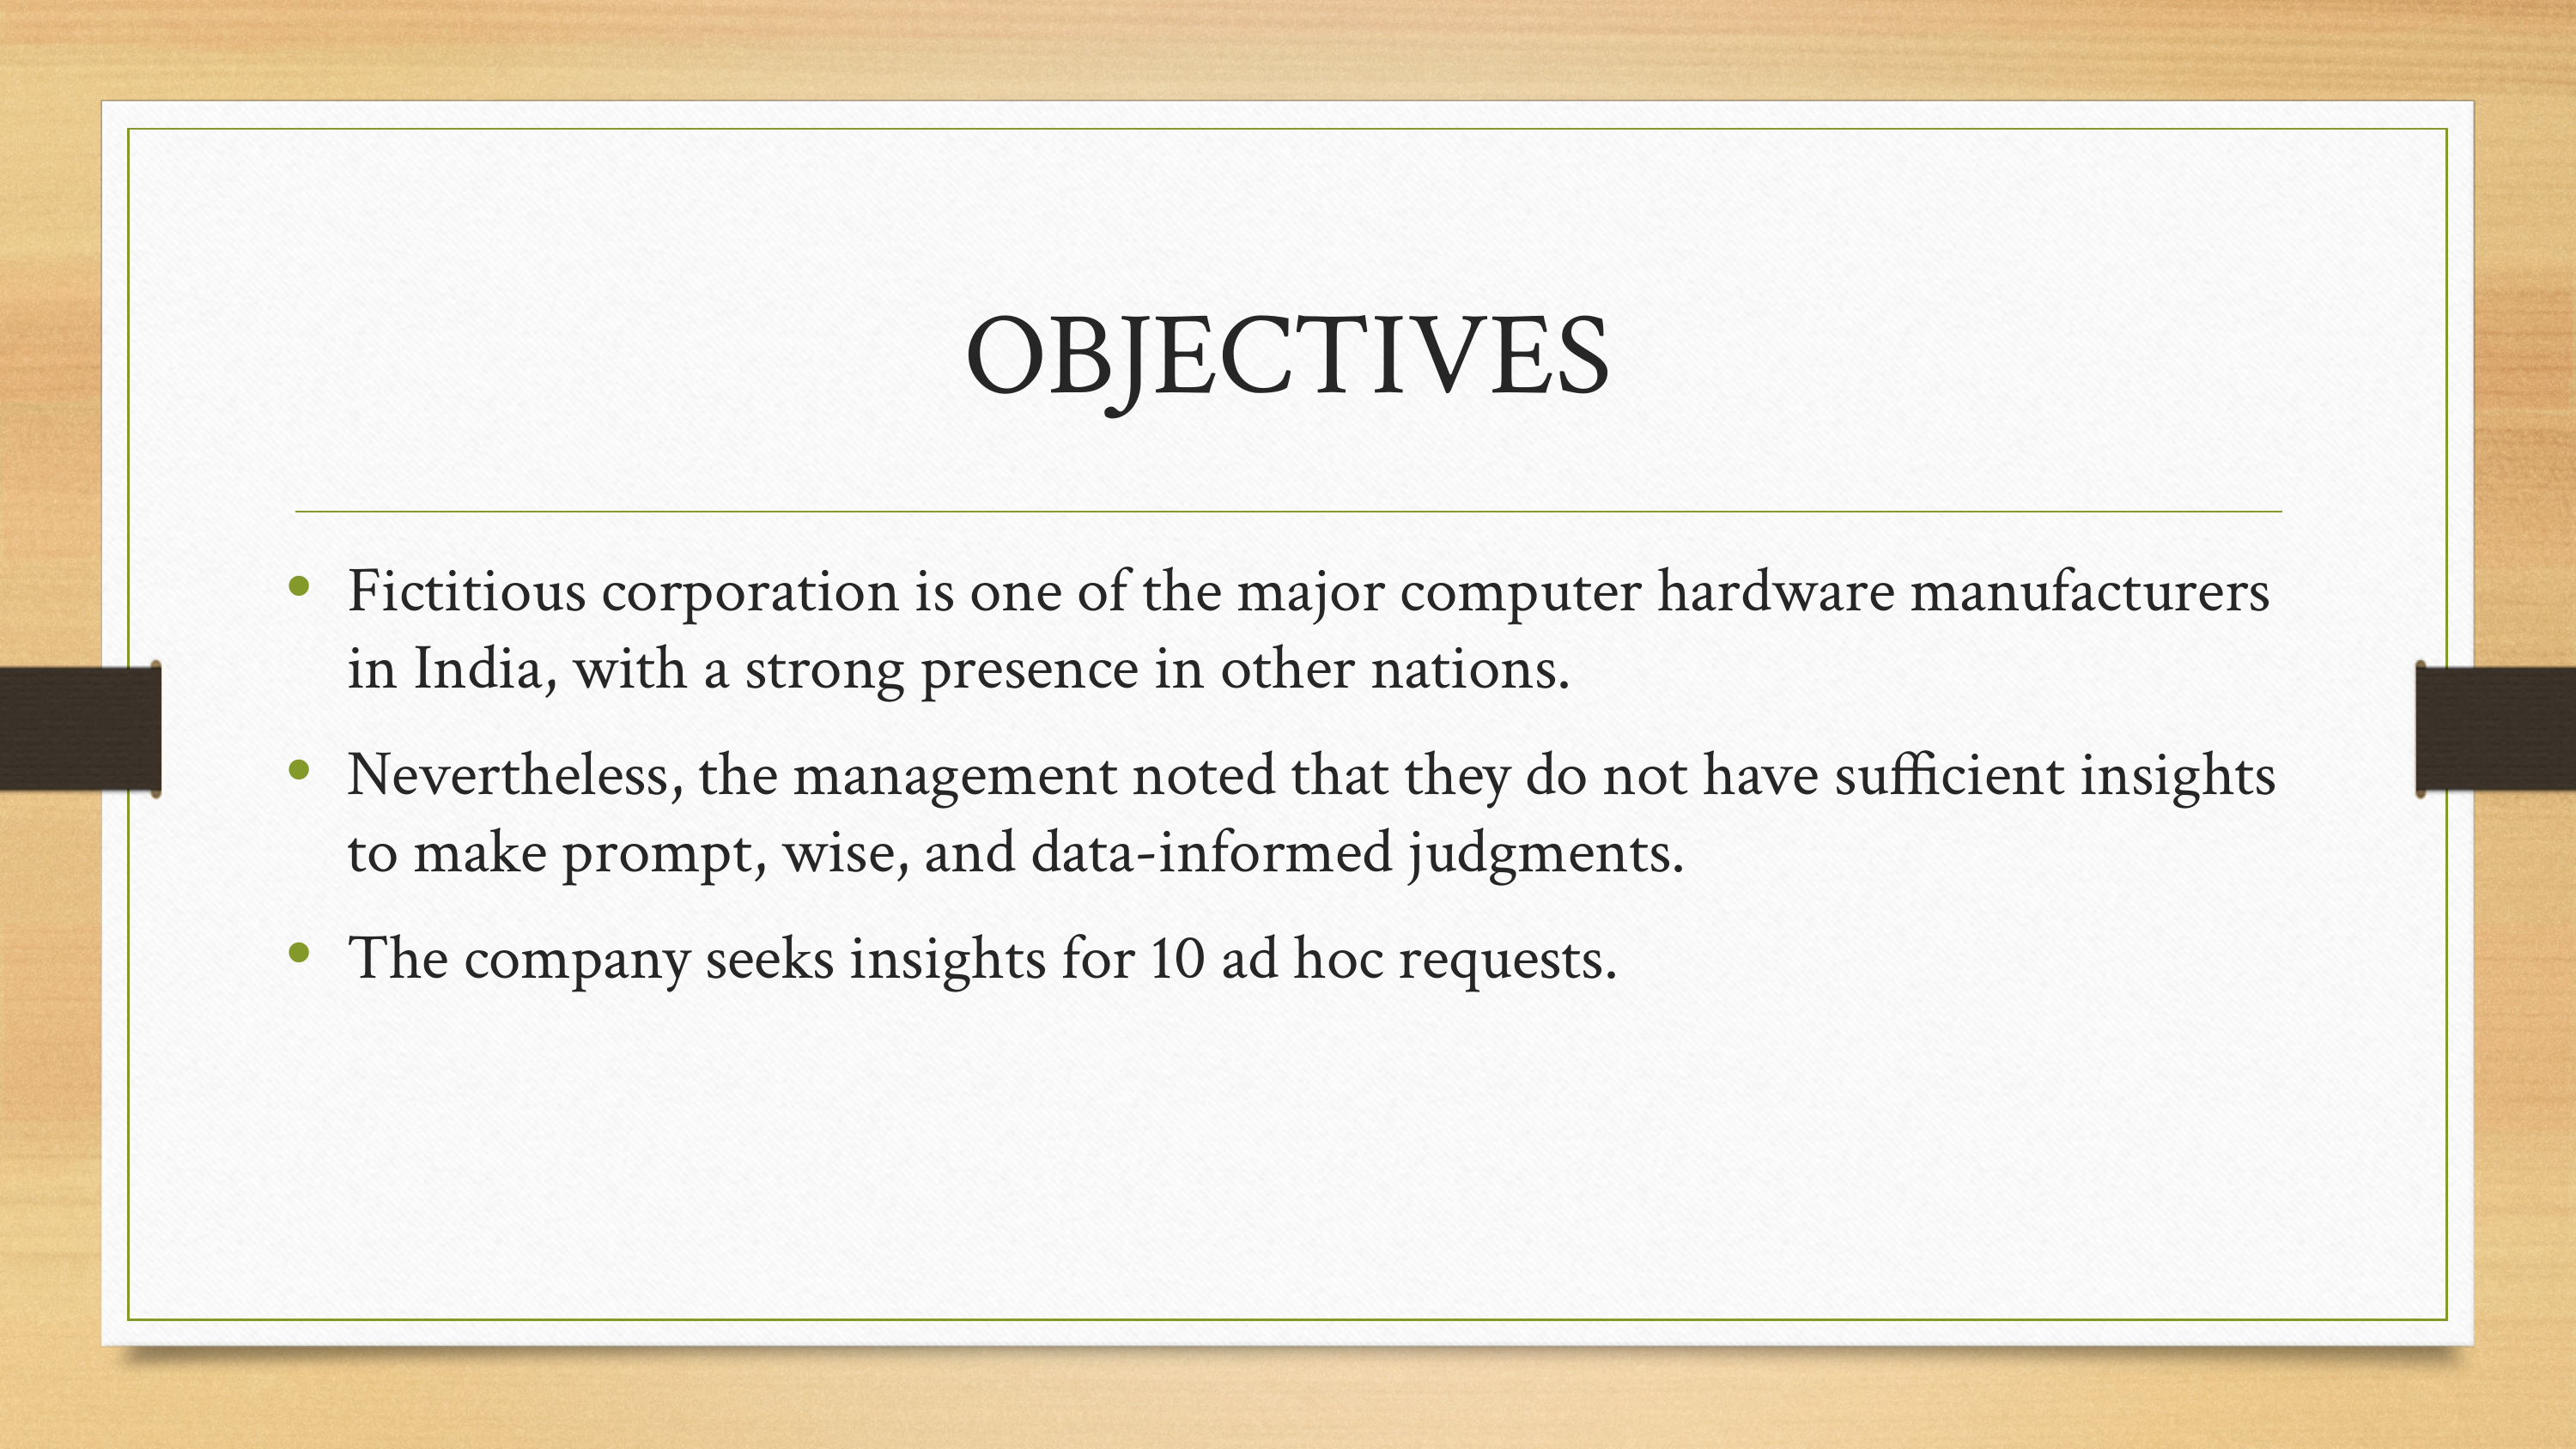

# OBJECTIVES
Fictitious corporation is one of the major computer hardware manufacturers in India, with a strong presence in other nations.
Nevertheless, the management noted that they do not have sufficient insights to make prompt, wise, and data-informed judgments.
The company seeks insights for 10 ad hoc requests.